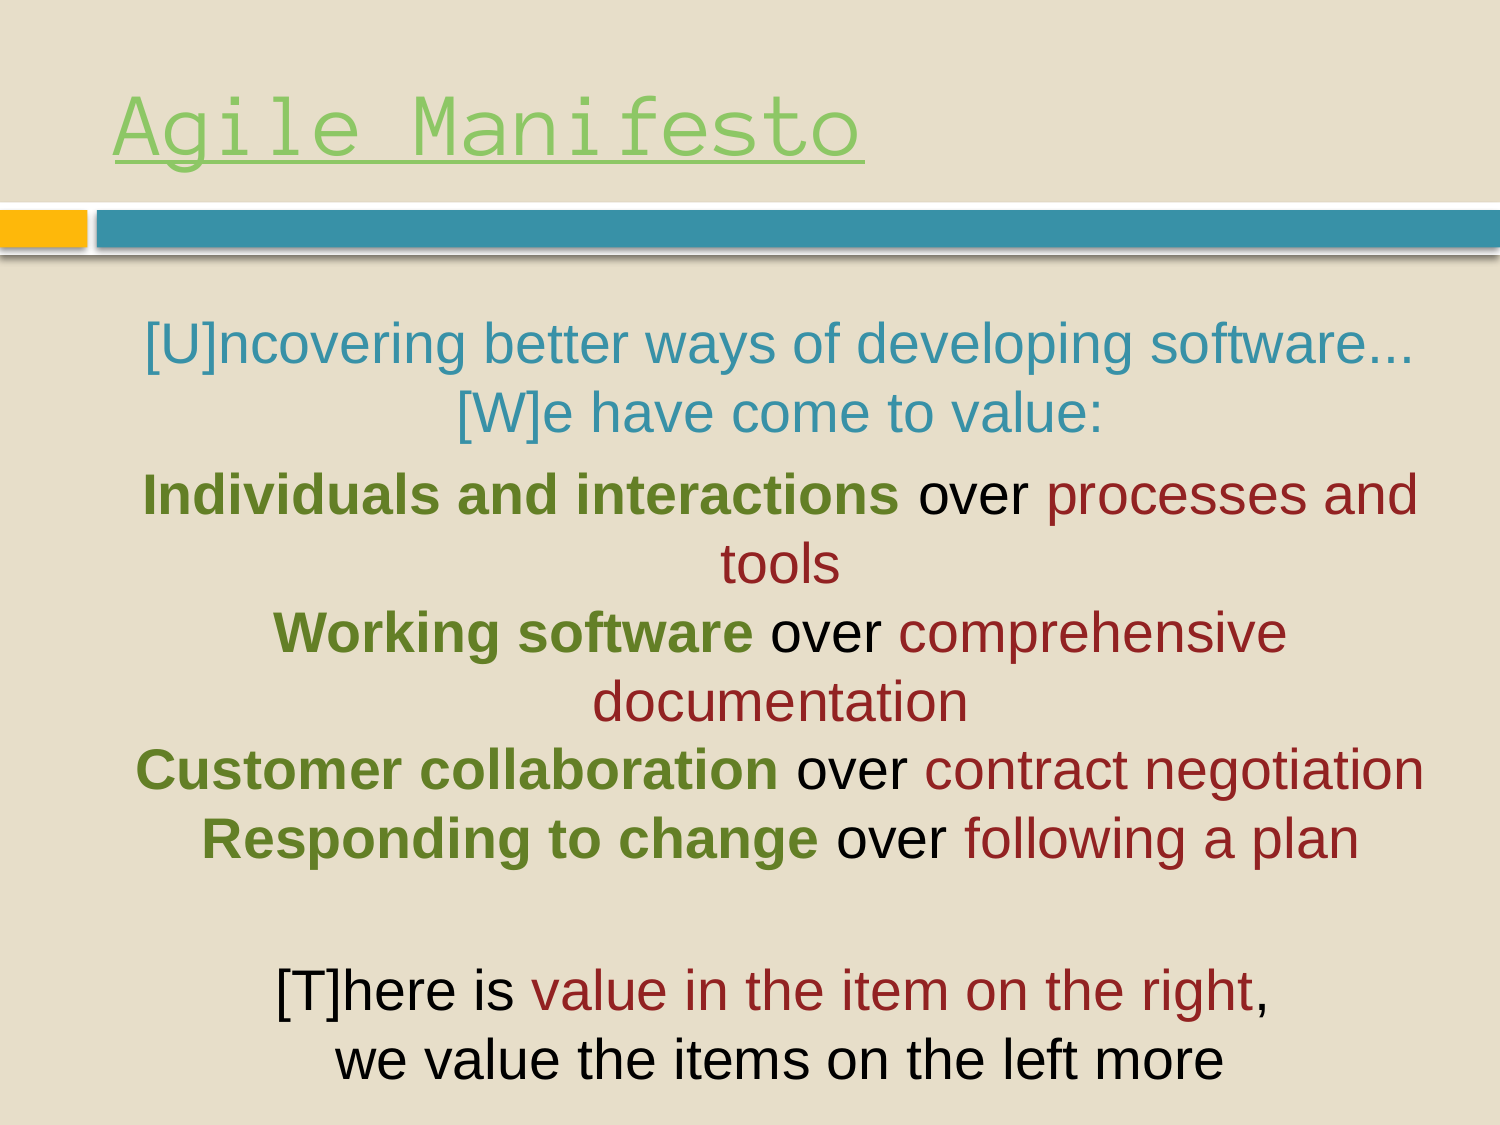

# Agile Manifesto
[U]ncovering better ways of developing software...
[W]e have come to value:
Individuals and interactions over processes and tools
Working software over comprehensive documentation
Customer collaboration over contract negotiation
Responding to change over following a plan
[T]here is value in the item on the right,
we value the items on the left more